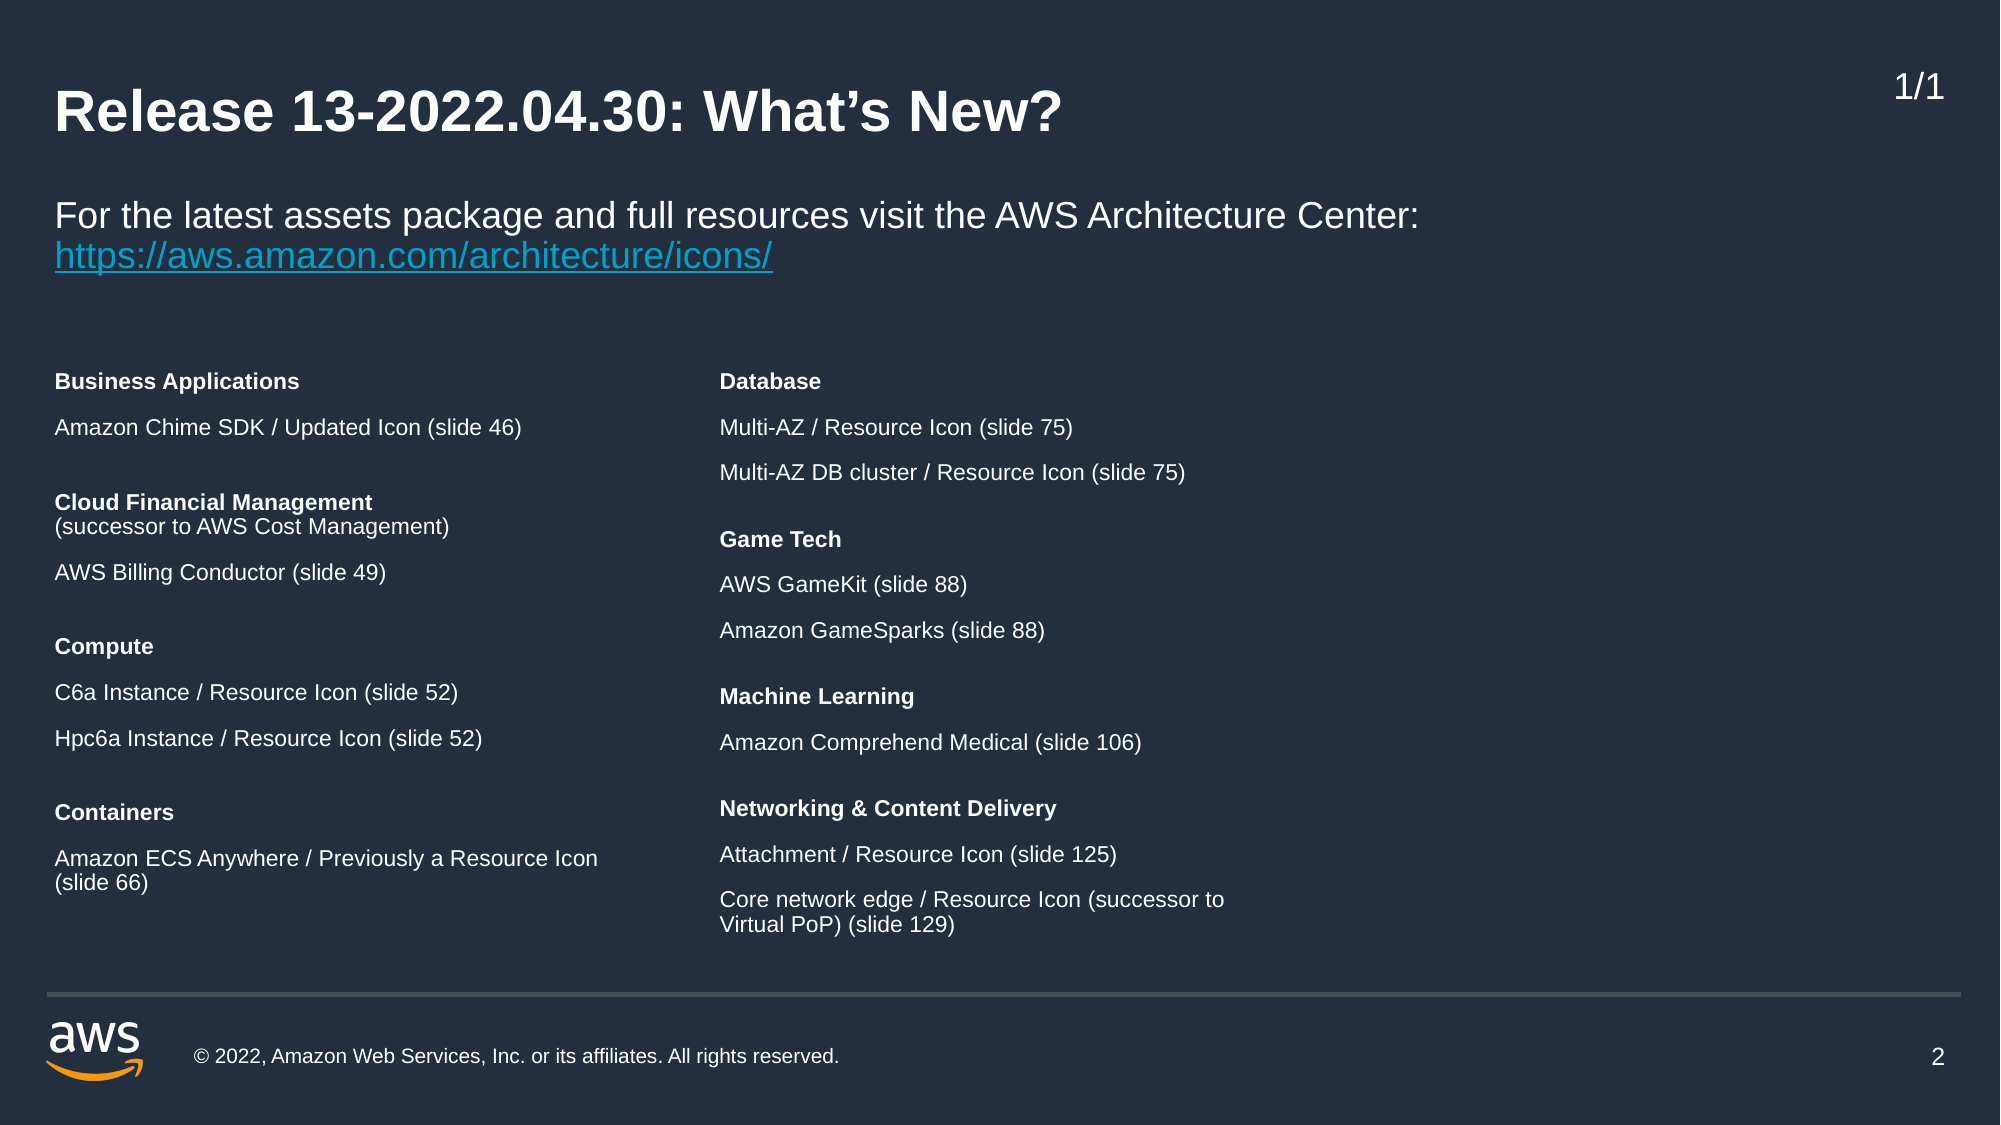

1/1
# Release 13-2022.04.30: What’s New?
For the latest assets package and full resources visit the AWS Architecture Center: https://aws.amazon.com/architecture/icons/
Business Applications
Amazon Chime SDK / Updated Icon (slide 46)
Cloud Financial Management
(successor to AWS Cost Management)
AWS Billing Conductor (slide 49)
Compute
C6a Instance / Resource Icon (slide 52)
Hpc6a Instance / Resource Icon (slide 52)
Containers
Amazon ECS Anywhere / Previously a Resource Icon (slide 66)
Database
Multi-AZ / Resource Icon (slide 75)
Multi-AZ DB cluster / Resource Icon (slide 75)
Game Tech
AWS GameKit (slide 88)
Amazon GameSparks (slide 88)
Machine Learning
Amazon Comprehend Medical (slide 106)
Networking & Content Delivery
Attachment / Resource Icon (slide 125)
Core network edge / Resource Icon (successor to
Virtual PoP) (slide 129)
© 2022, Amazon Web Services, Inc. or its affiliates. All rights reserved.
2